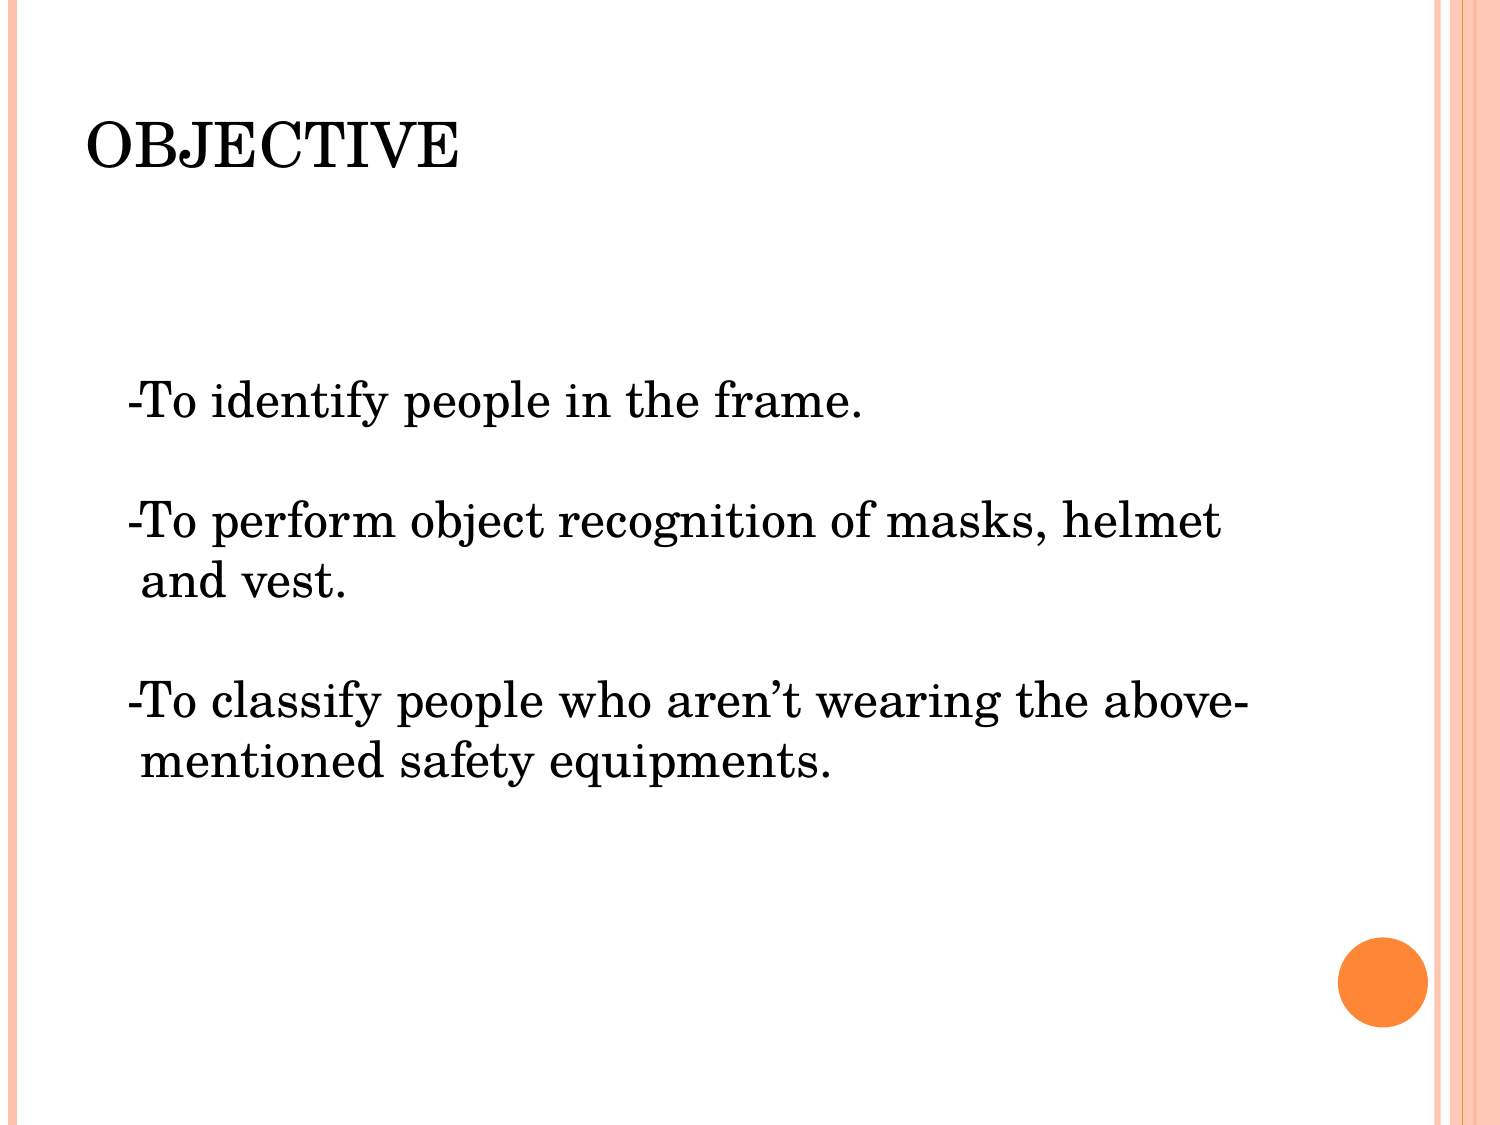

# Objective
 -To identify people in the frame.

 -To perform object recognition of masks, helmet and vest.

 -To classify people who aren’t wearing the above-mentioned safety equipments.